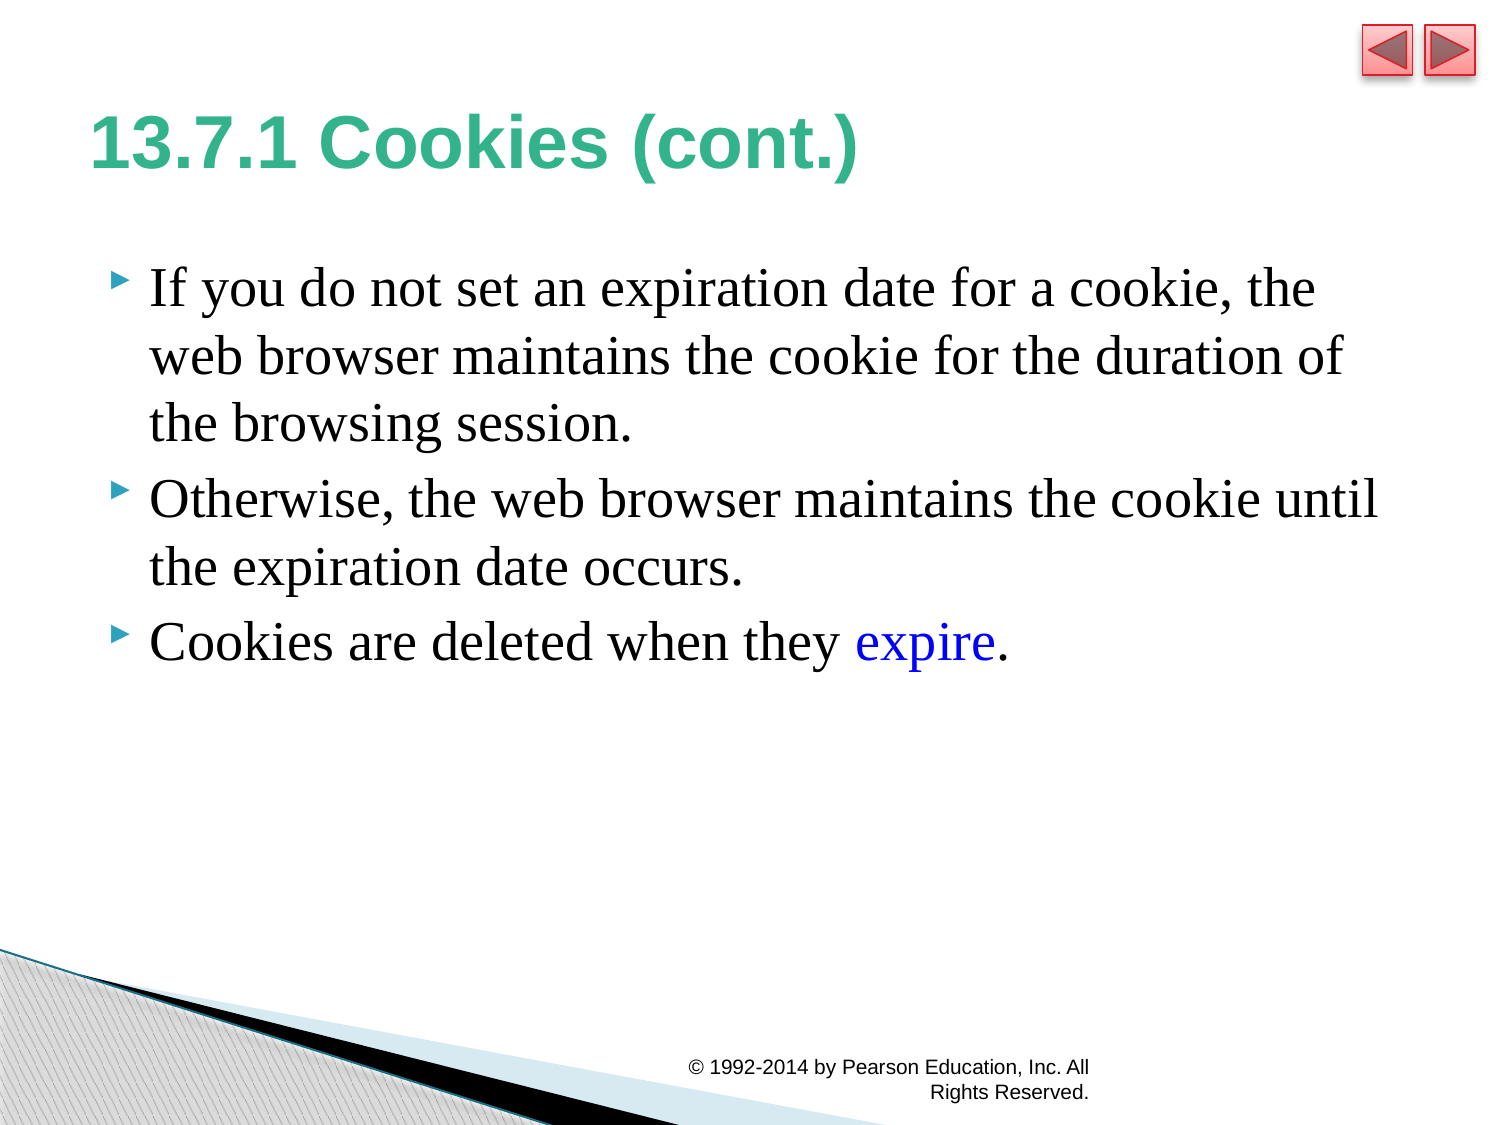

# 13.7.1 Cookies (cont.)
If you do not set an expiration date for a cookie, the web browser maintains the cookie for the duration of the browsing session.
Otherwise, the web browser maintains the cookie until the expiration date occurs.
Cookies are deleted when they expire.
© 1992-2014 by Pearson Education, Inc. All Rights Reserved.